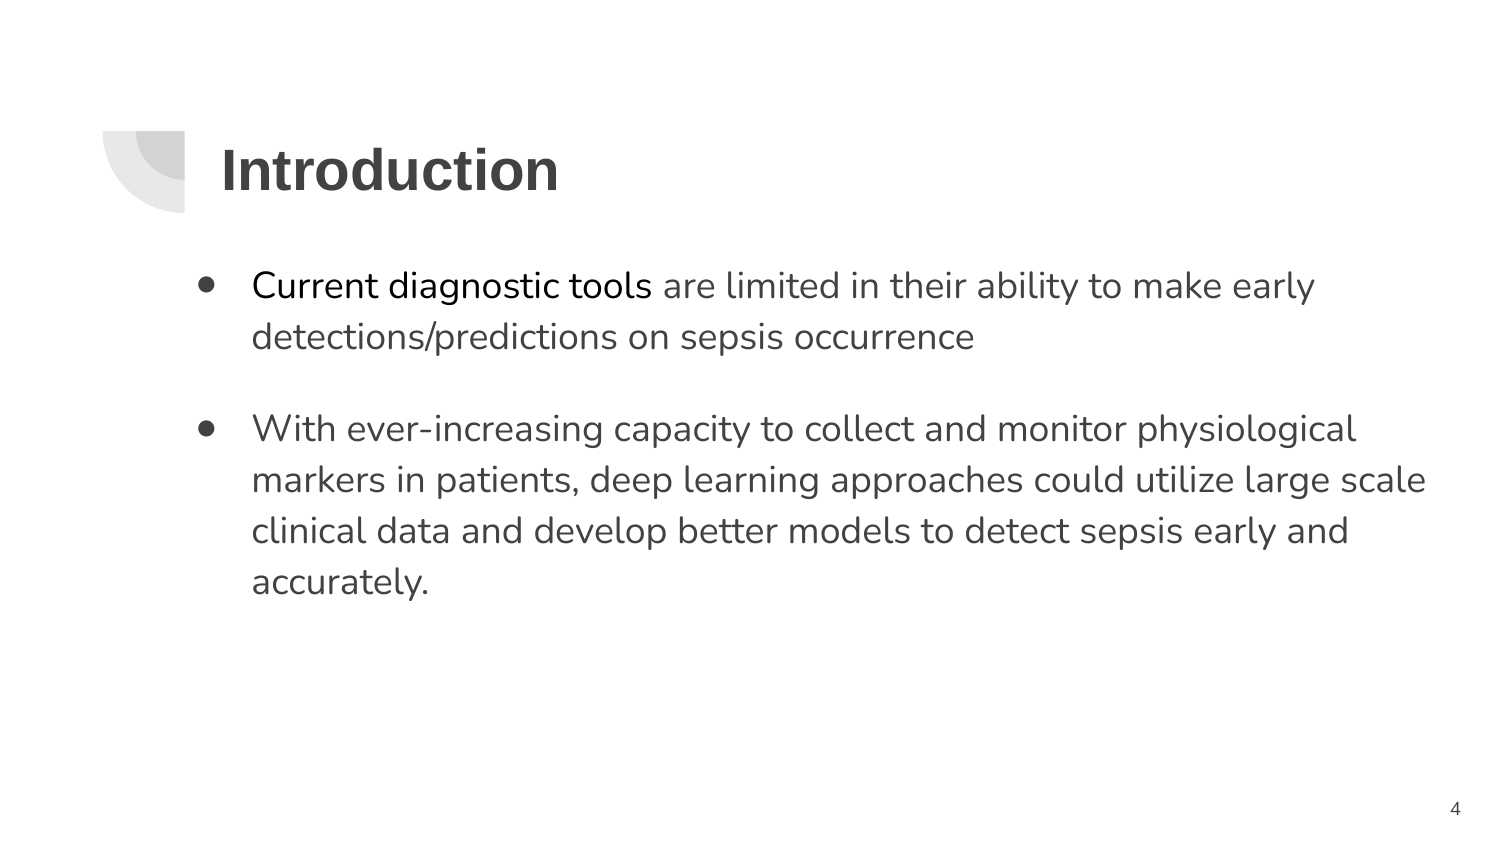

# Introduction

Current diagnostic tools are limited in their ability to make early detections/predictions on sepsis occurrence
With ever-increasing capacity to collect and monitor physiological markers in patients, deep learning approaches could utilize large scale clinical data and develop better models to detect sepsis early and accurately.
4